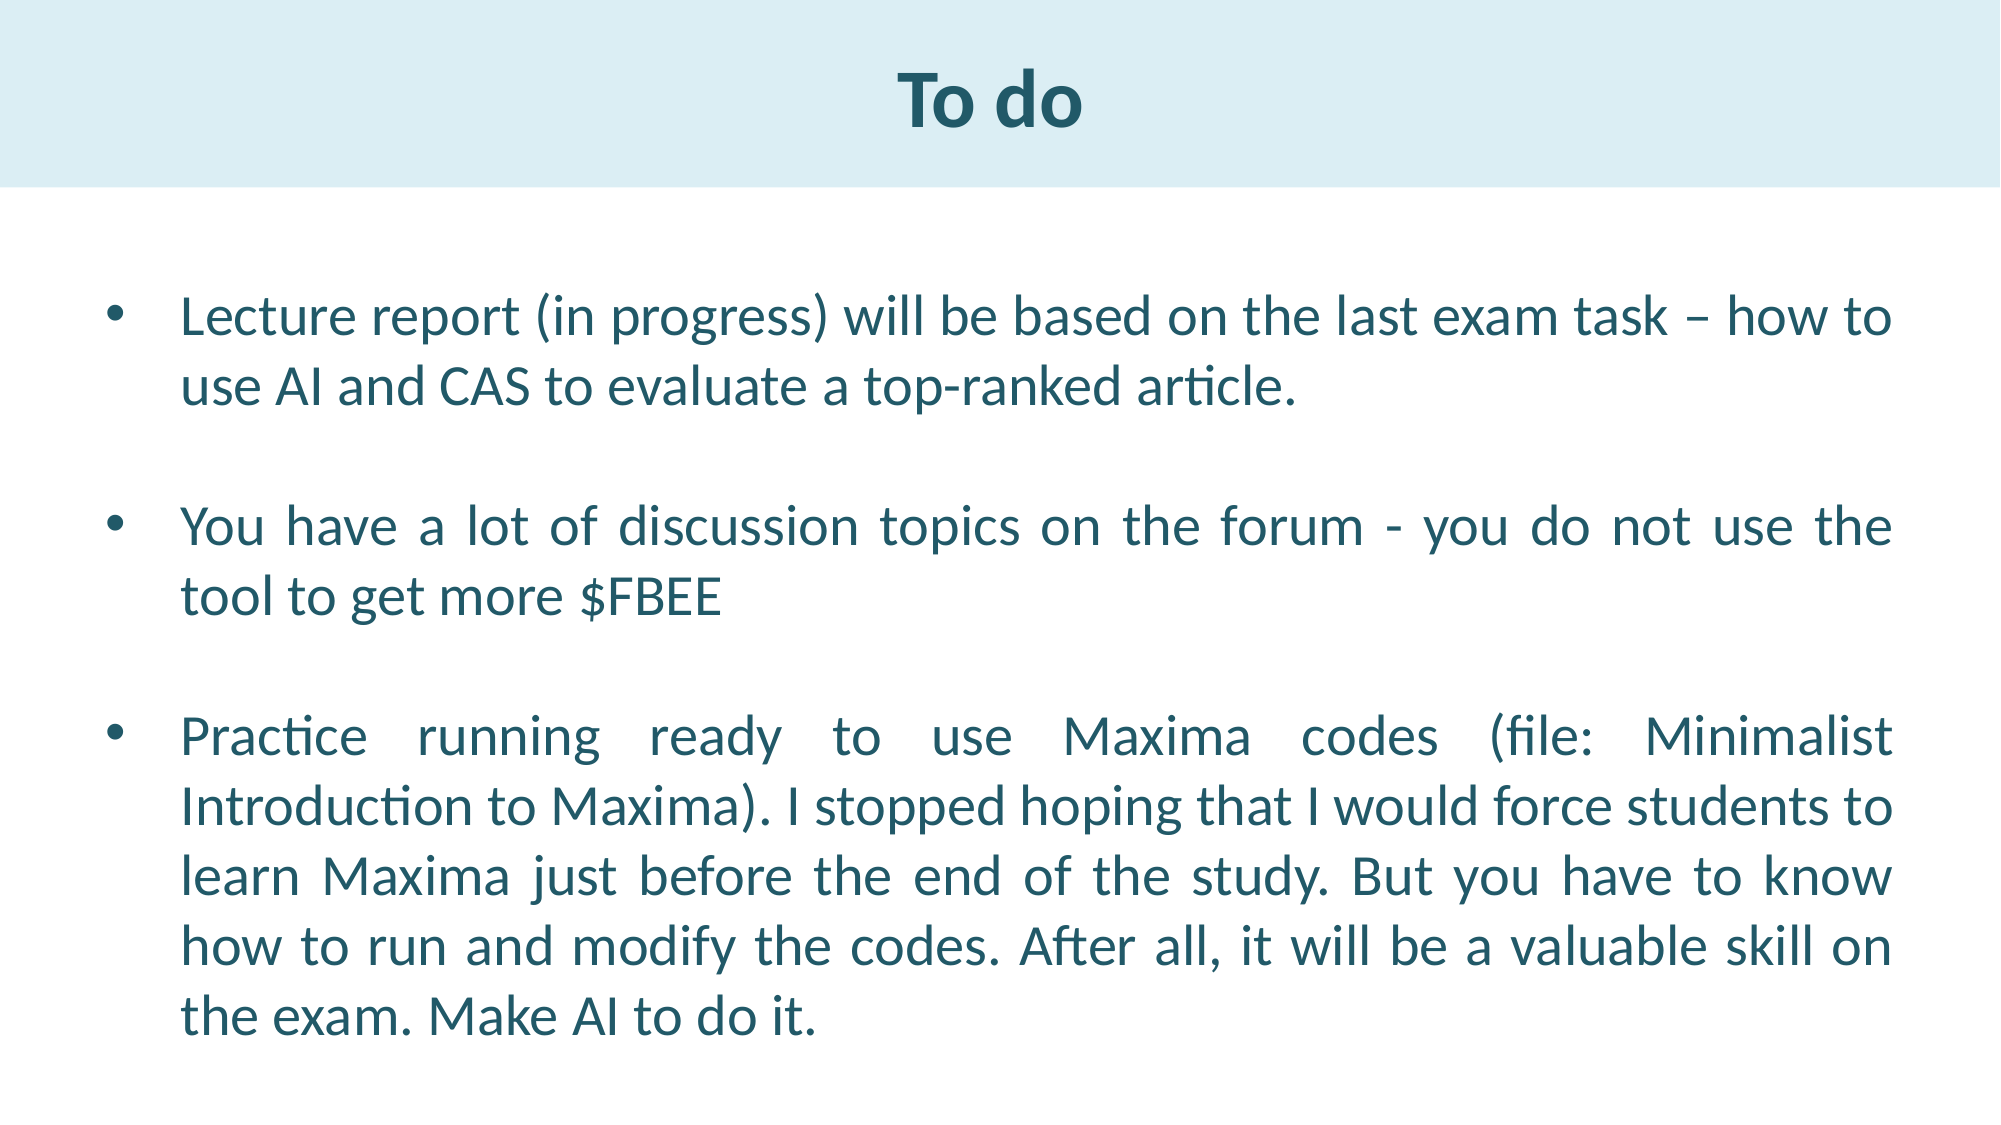

To do
Lecture report (in progress) will be based on the last exam task – how to use AI and CAS to evaluate a top-ranked article.

You have a lot of discussion topics on the forum - you do not use the tool to get more $FBEE

Practice running ready to use Maxima codes (file: Minimalist Introduction to Maxima). I stopped hoping that I would force students to learn Maxima just before the end of the study. But you have to know how to run and modify the codes. After all, it will be a valuable skill on the exam. Make AI to do it.